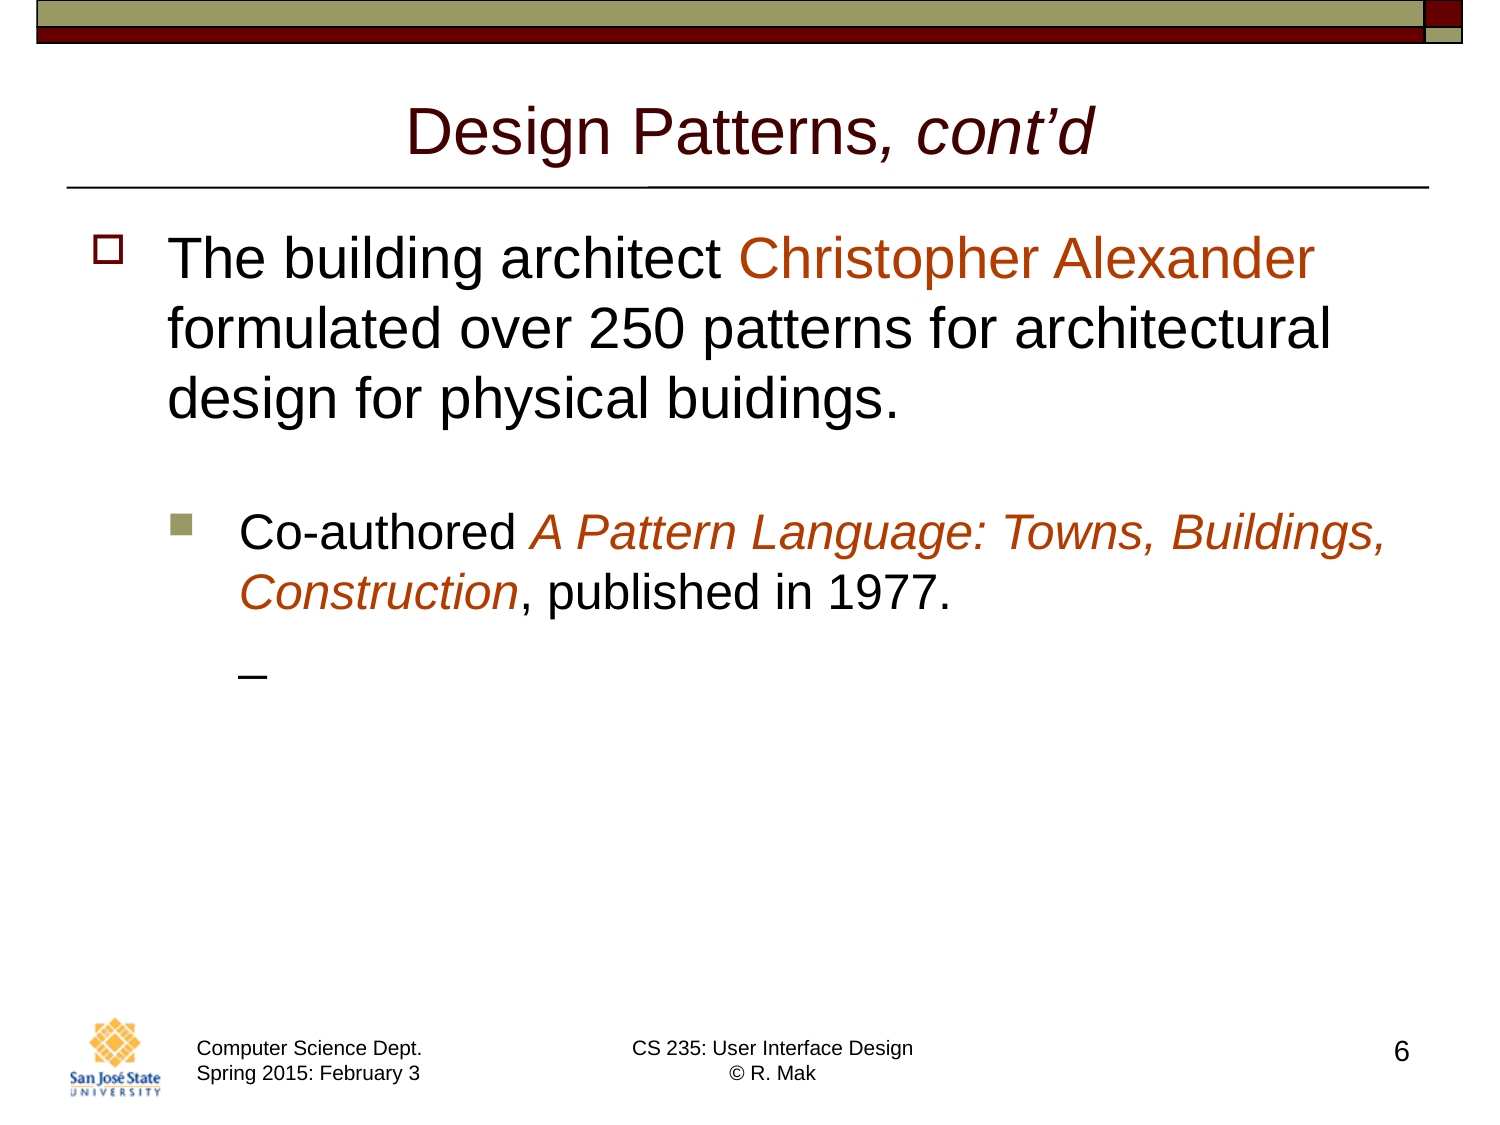

# Design Patterns, cont’d
The building architect Christopher Alexander formulated over 250 patterns for architectural design for physical buidings.

Co-authored A Pattern Language: Towns, Buildings, Construction, published in 1977.
_
6